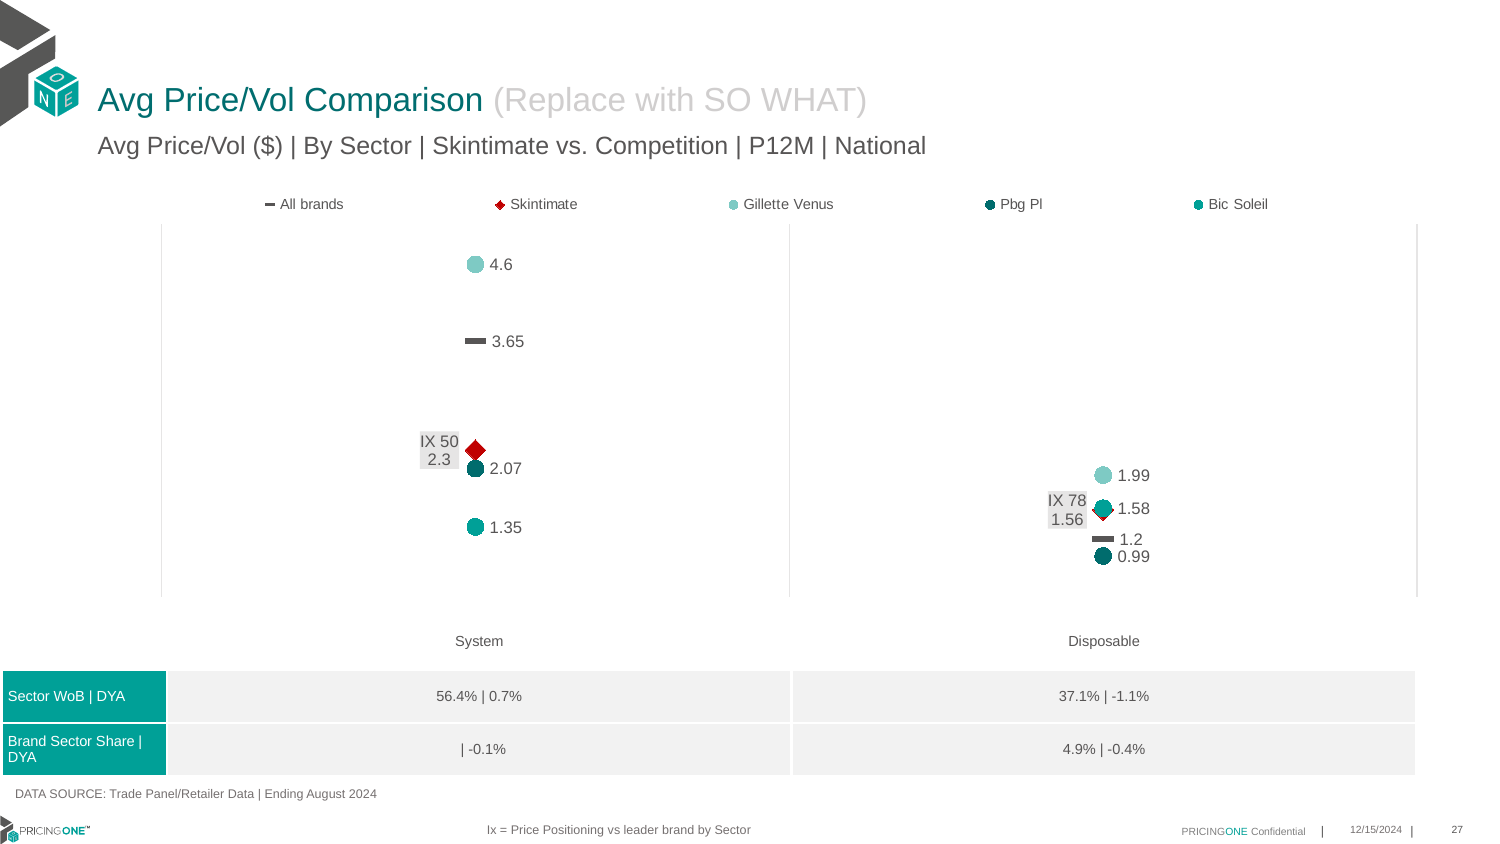

# Avg Price/Vol Comparison (Replace with SO WHAT)
Avg Price/Vol ($) | By Sector | Skintimate vs. Competition | P12M | National

### Chart

| Category | All brands | Skintimate | Gillette Venus | Pbg Pl | Bic Soleil |
|---|---|---|---|---|---|
| IX 50 | 3.65 | 2.3 | 4.6 | 2.07 | 1.35 |
| IX 78 | 1.2 | 1.56 | 1.99 | 0.99 | 1.58 |
|  | System | Disposable |
| --- | --- | --- |
| Sector WoB | DYA | 56.4% | 0.7% | 37.1% | -1.1% |
| Brand Sector Share | DYA | | -0.1% | 4.9% | -0.4% |
DATA SOURCE: Trade Panel/Retailer Data | Ending August 2024
Ix = Price Positioning vs leader brand by Sector
12/15/2024
27